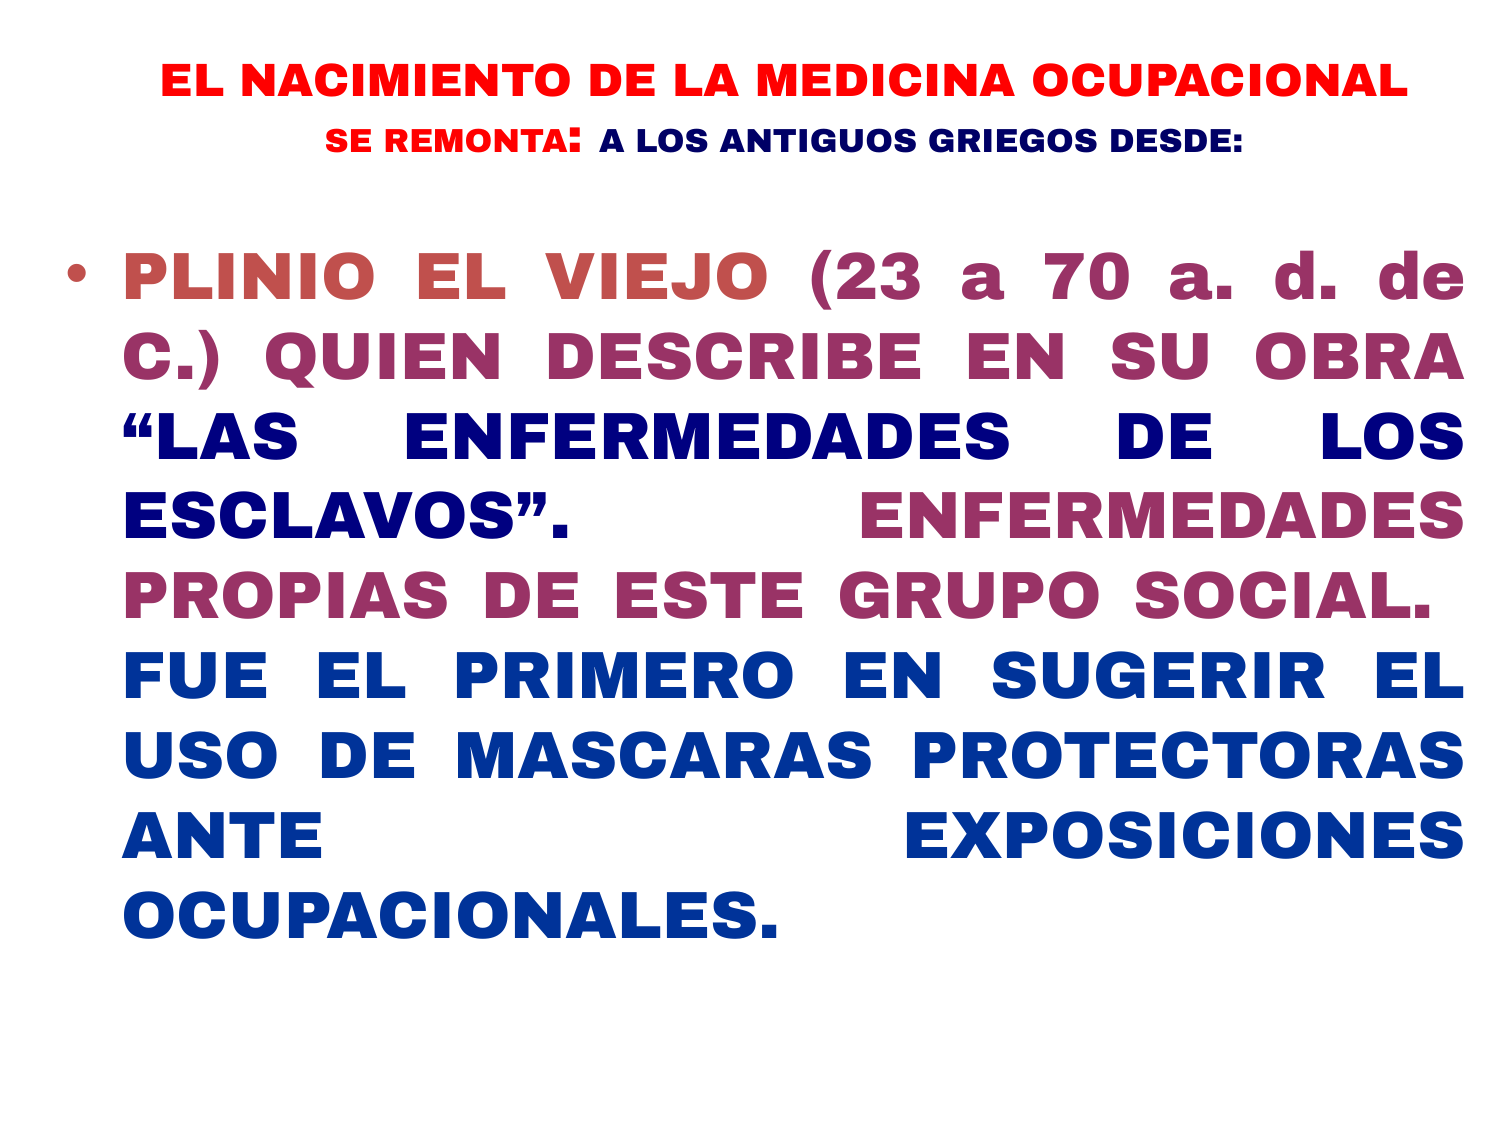

# EL NACIMIENTO DE LA MEDICINA OCUPACIONAL SE REMONTA: A LOS ANTIGUOS GRIEGOS DESDE:
PLINIO EL VIEJO (23 a 70 a. d. de C.) QUIEN DESCRIBE EN SU OBRA “LAS ENFERMEDADES DE LOS ESCLAVOS”. ENFERMEDADES PROPIAS DE ESTE GRUPO SOCIAL.  FUE EL PRIMERO EN SUGERIR EL USO DE MASCARAS PROTECTORAS ANTE EXPOSICIONES OCUPACIONALES.